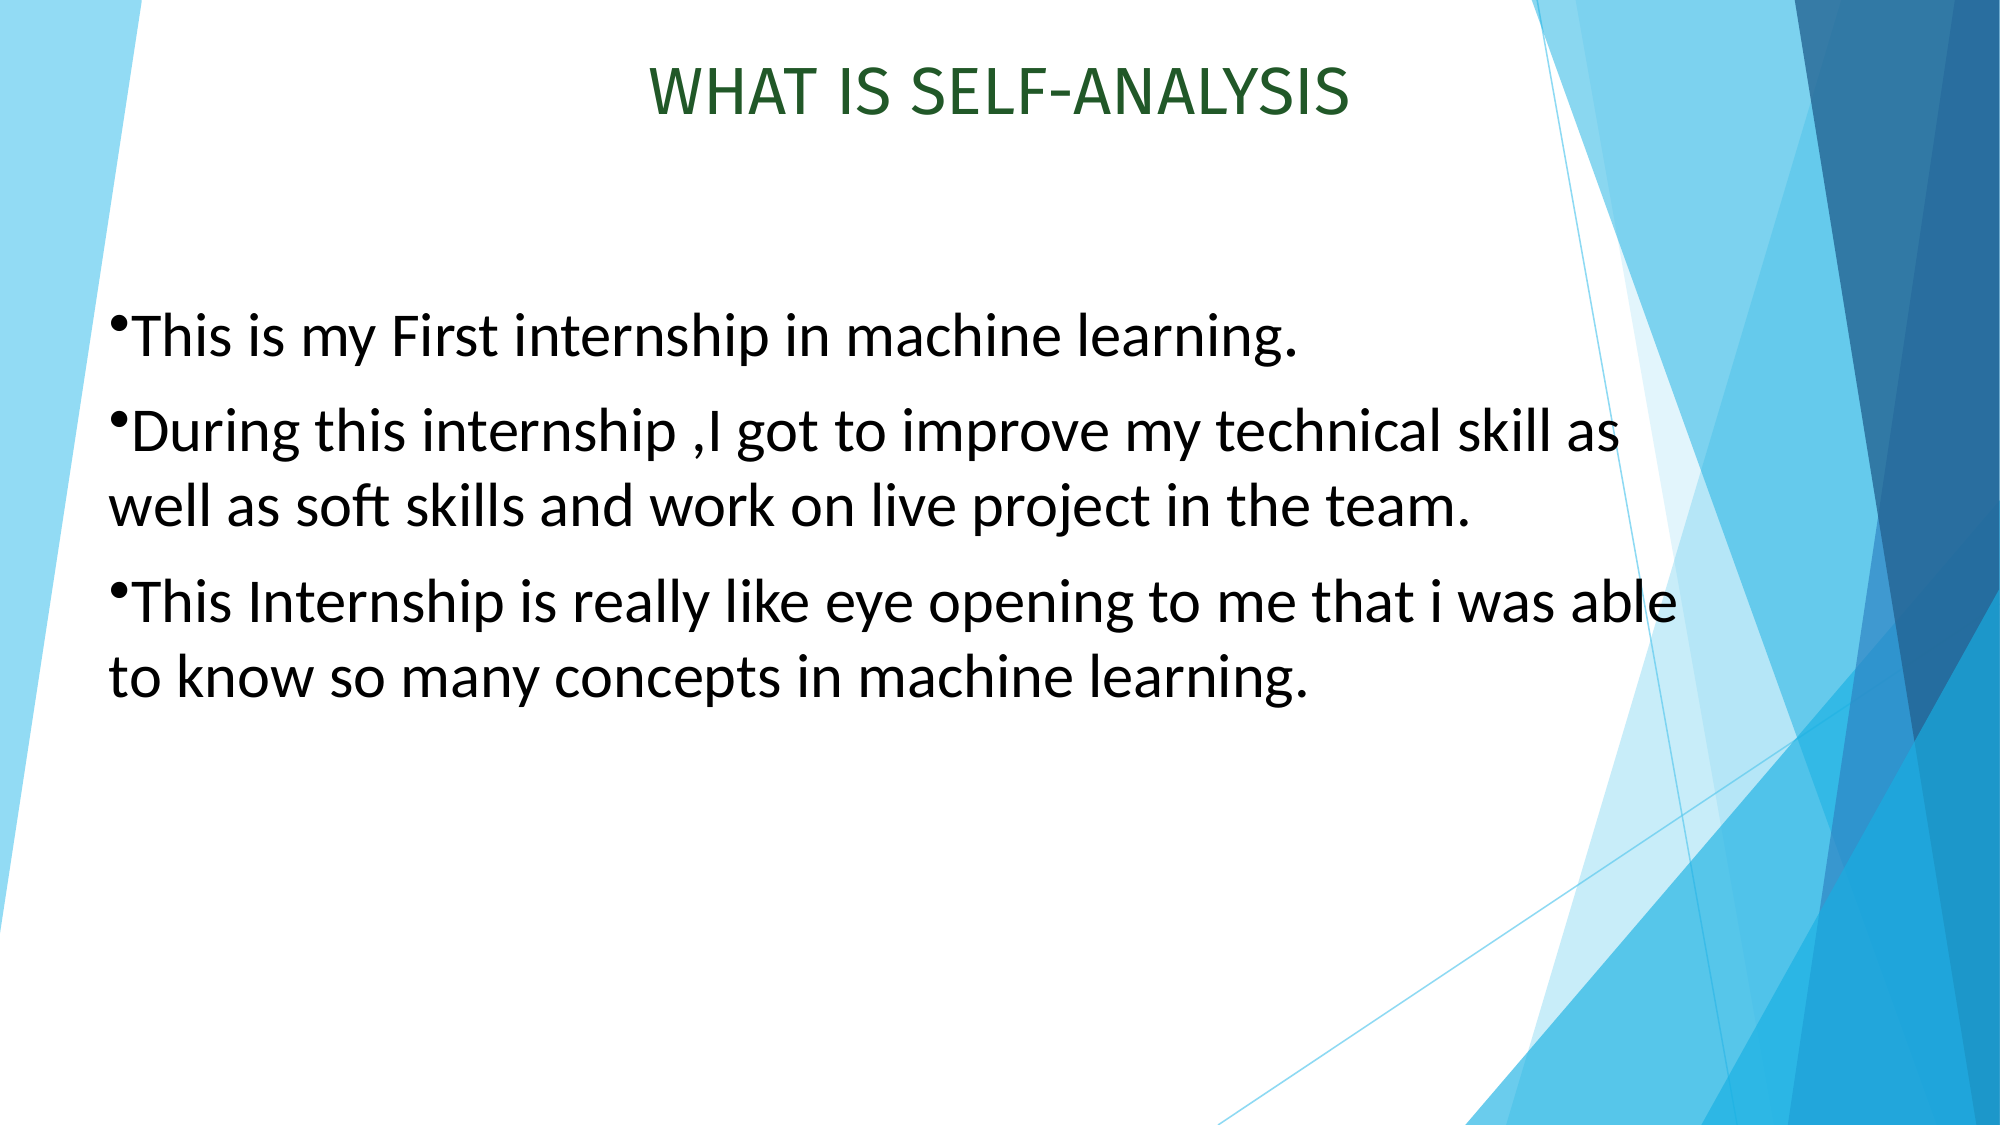

# WHAT IS SELF-ANALYSIS
This is my First internship in machine learning.
During this internship ,I got to improve my technical skill as well as soft skills and work on live project in the team.
This Internship is really like eye opening to me that i was able to know so many concepts in machine learning.